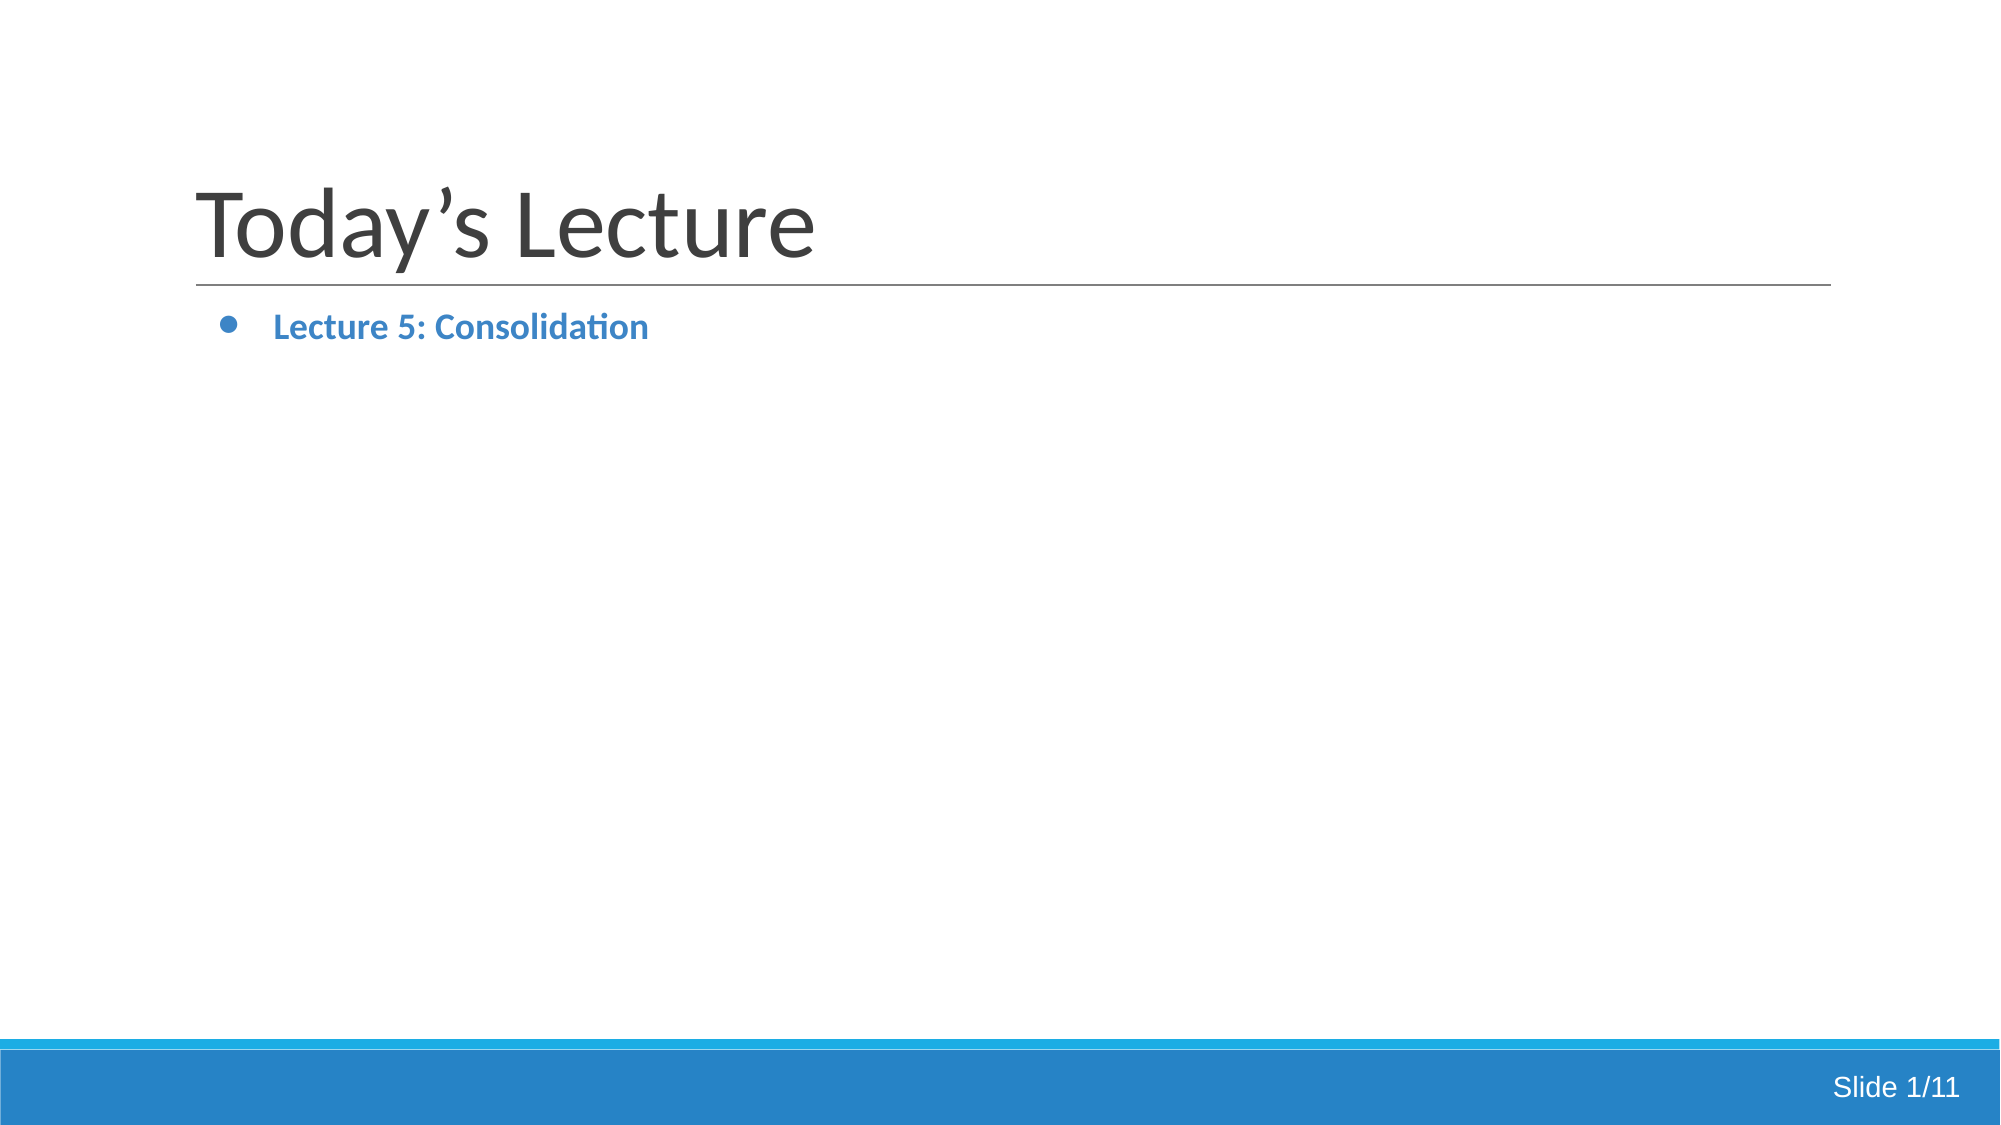

# Today’s Lecture
Lecture 5: Consolidation
Slide 1/11